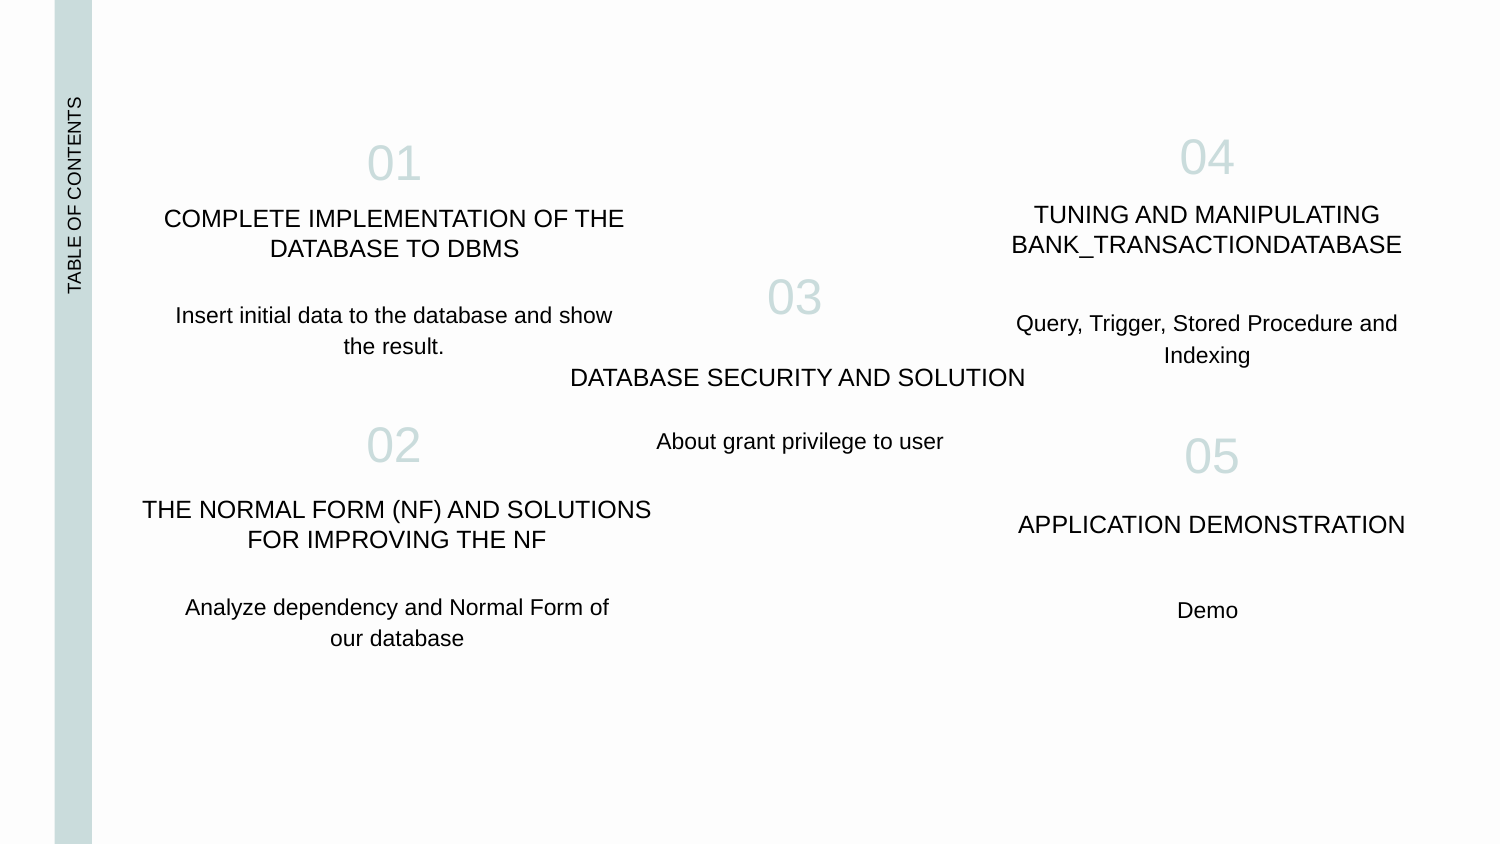

04
01
TUNING AND MANIPULATING BANK_TRANSACTIONDATABASE
COMPLETE IMPLEMENTATION OF THE DATABASE TO DBMS
03
Insert initial data to the database and show the result.
Query, Trigger, Stored Procedure and Indexing
DATABASE SECURITY AND SOLUTION
About grant privilege to user
TABLE OF CONTENTS
02
05
THE NORMAL FORM (NF) AND SOLUTIONS FOR IMPROVING THE NF
APPLICATION DEMONSTRATION
Analyze dependency and Normal Form of our database
Demo